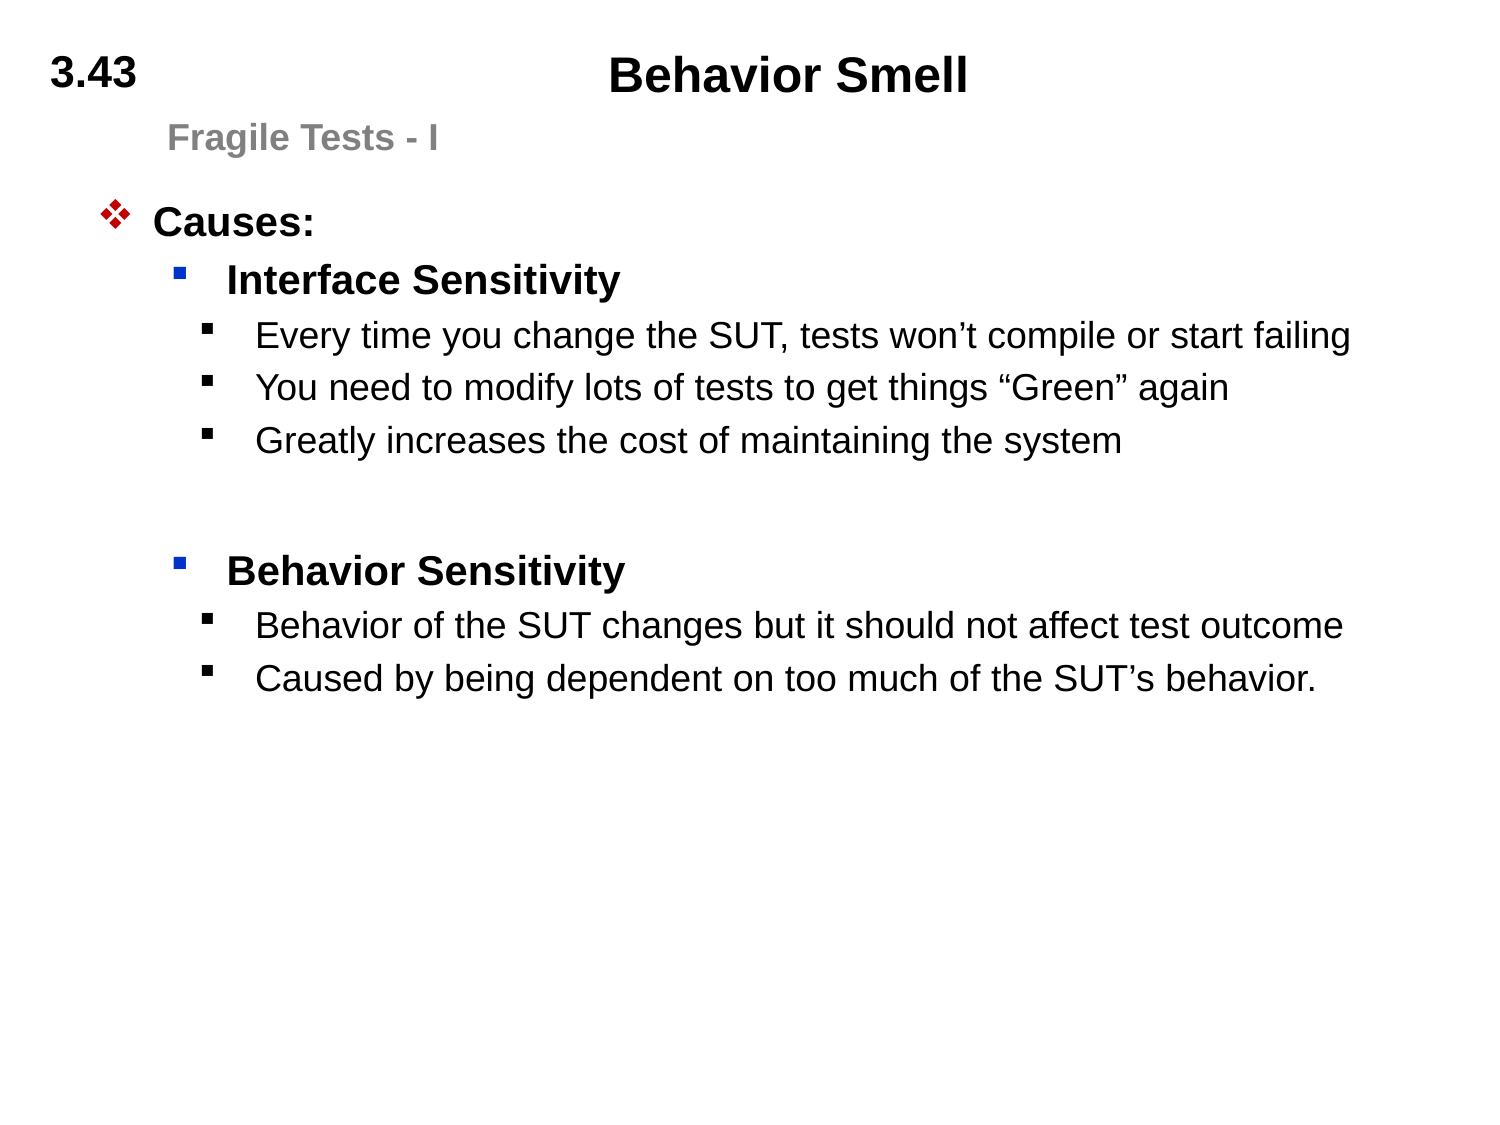

3.43
# Behavior Smell
Fragile Tests - I
Causes:
Interface Sensitivity
Every time you change the SUT, tests won’t compile or start failing
You need to modify lots of tests to get things “Green” again
Greatly increases the cost of maintaining the system

Behavior Sensitivity
Behavior of the SUT changes but it should not affect test outcome
Caused by being dependent on too much of the SUT’s behavior.